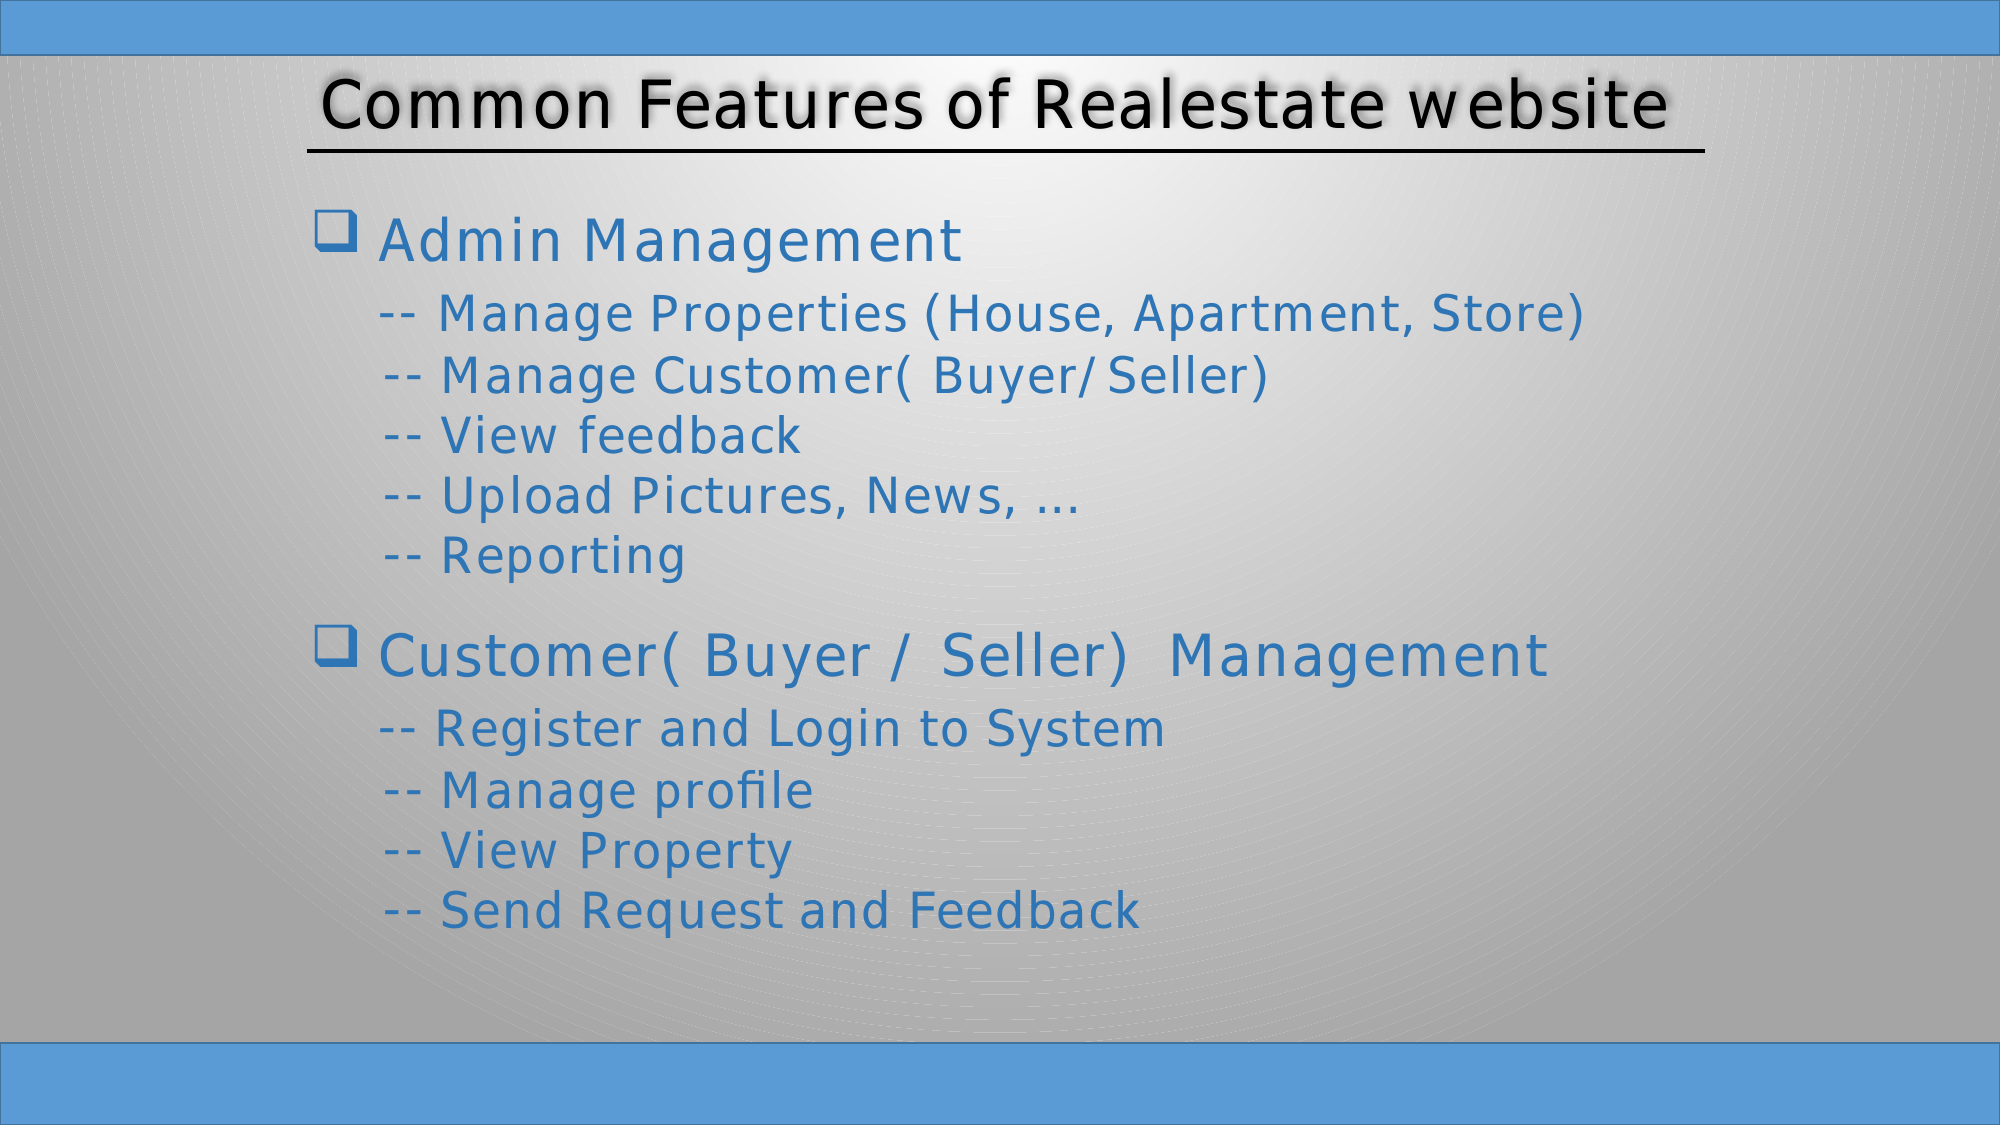

Common Features of Realestate website
 Admin Management
    -- Manage Properties (House, Apartment, Store)
     -- Manage Customer( Buyer/Seller)
     -- View feedback
     -- Upload Pictures, News, ...
     -- Reporting
 Customer( Buyer / Seller)  Management
    -- Register and Login to System
     -- Manage profile
     -- View Property
     -- Send Request and Feedback

2